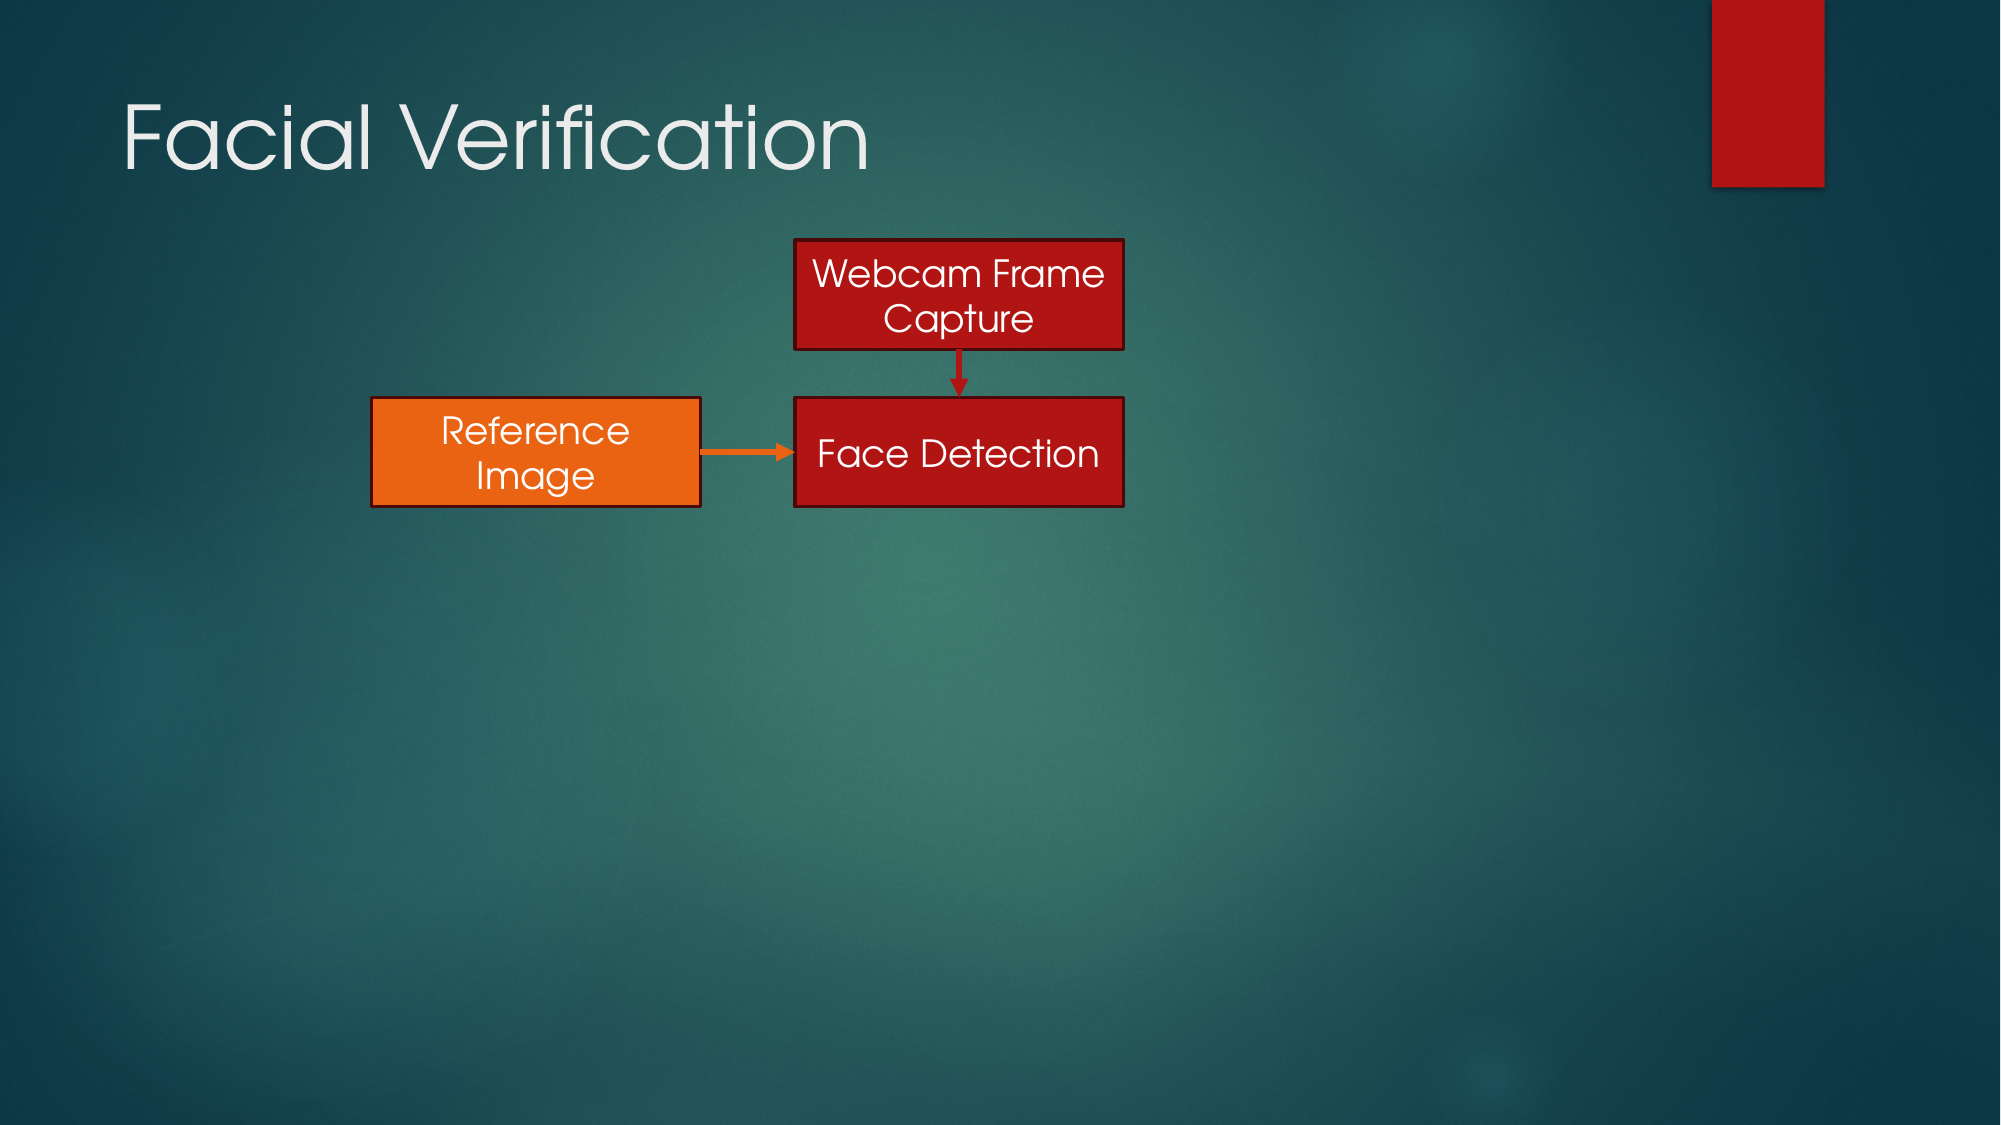

# Facial Verification
Webcam Frame Capture
Reference Image
Face Detection